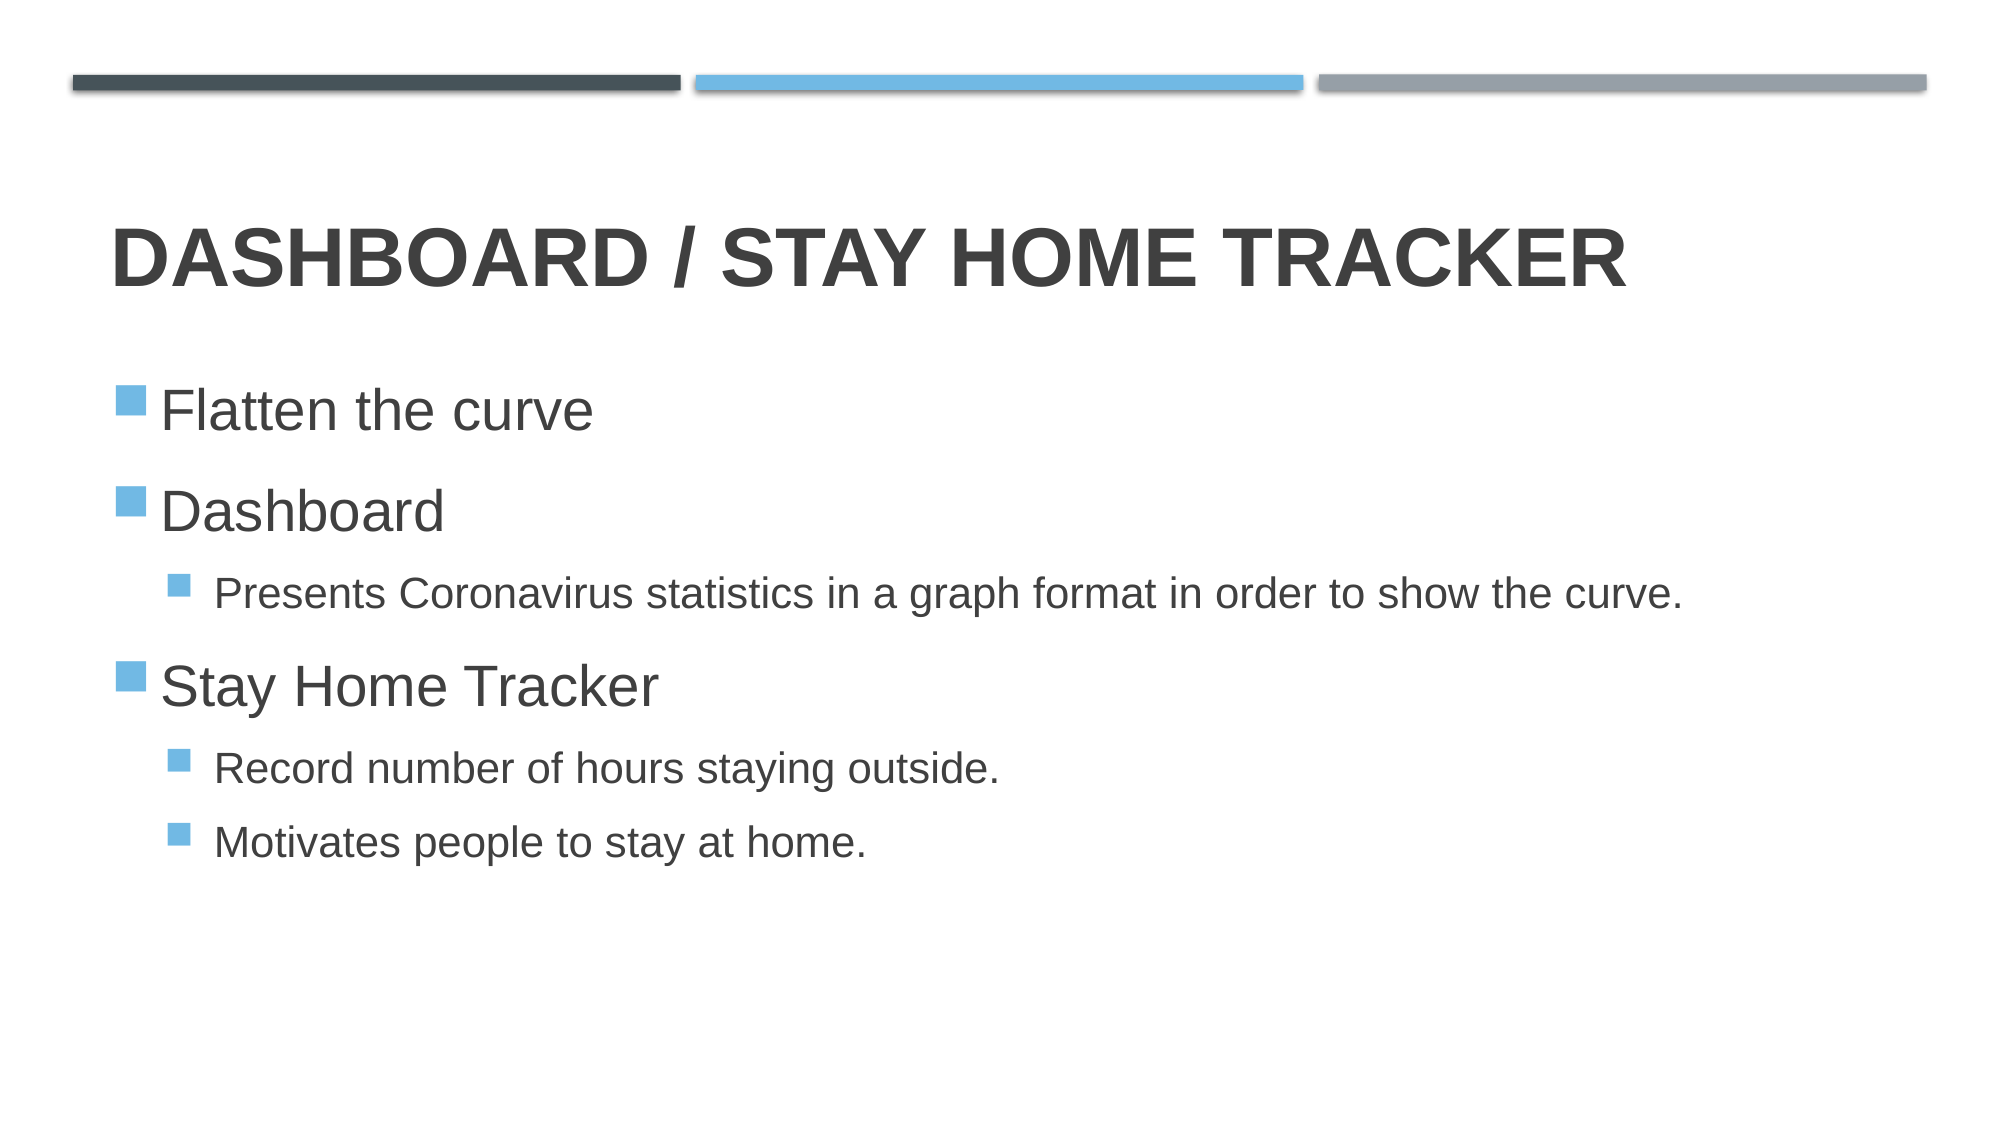

# Dashboard / stay home tracker
Flatten the curve
Dashboard
Presents Coronavirus statistics in a graph format in order to show the curve.
Stay Home Tracker
Record number of hours staying outside.
Motivates people to stay at home.